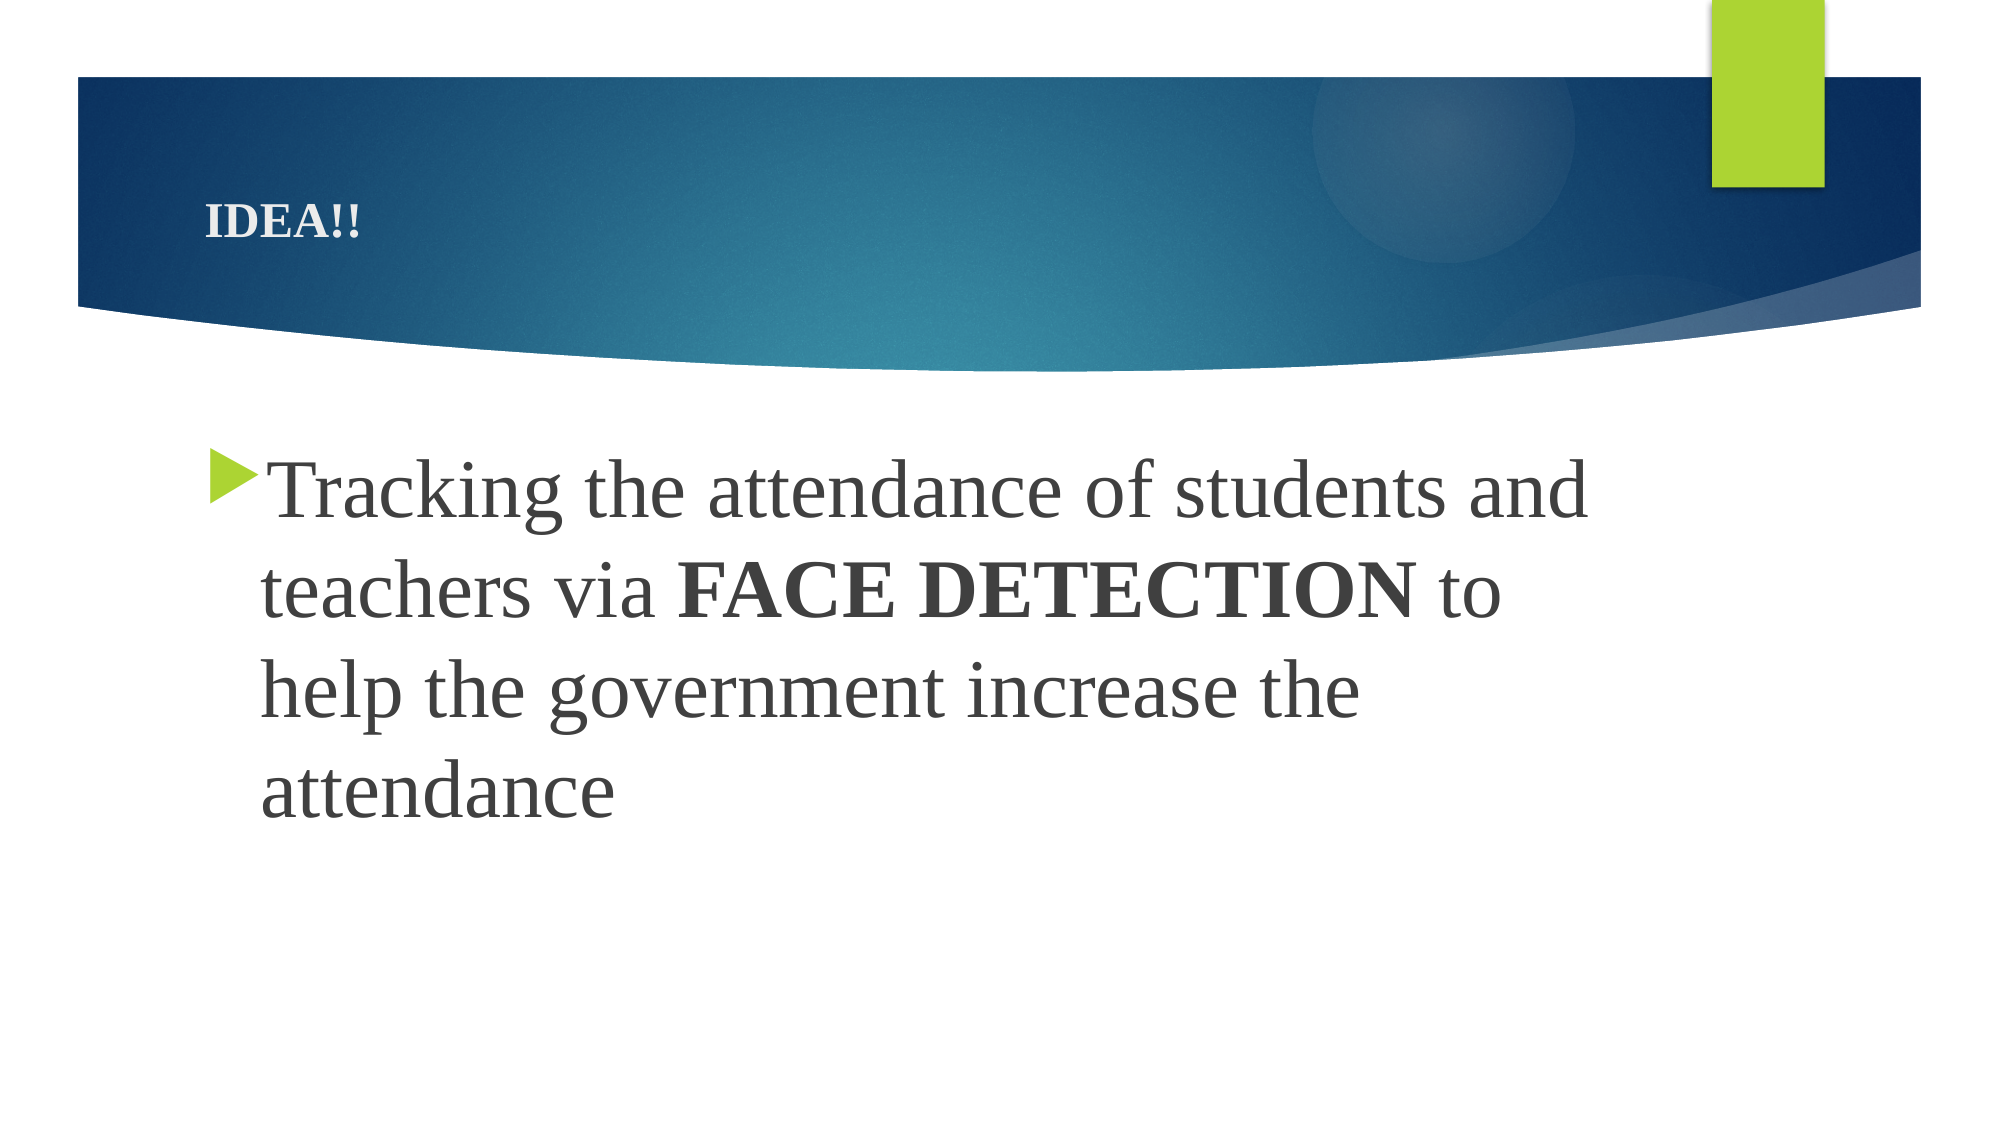

# IDEA!!
Tracking the attendance of students and teachers via FACE DETECTION to help the government increase the attendance